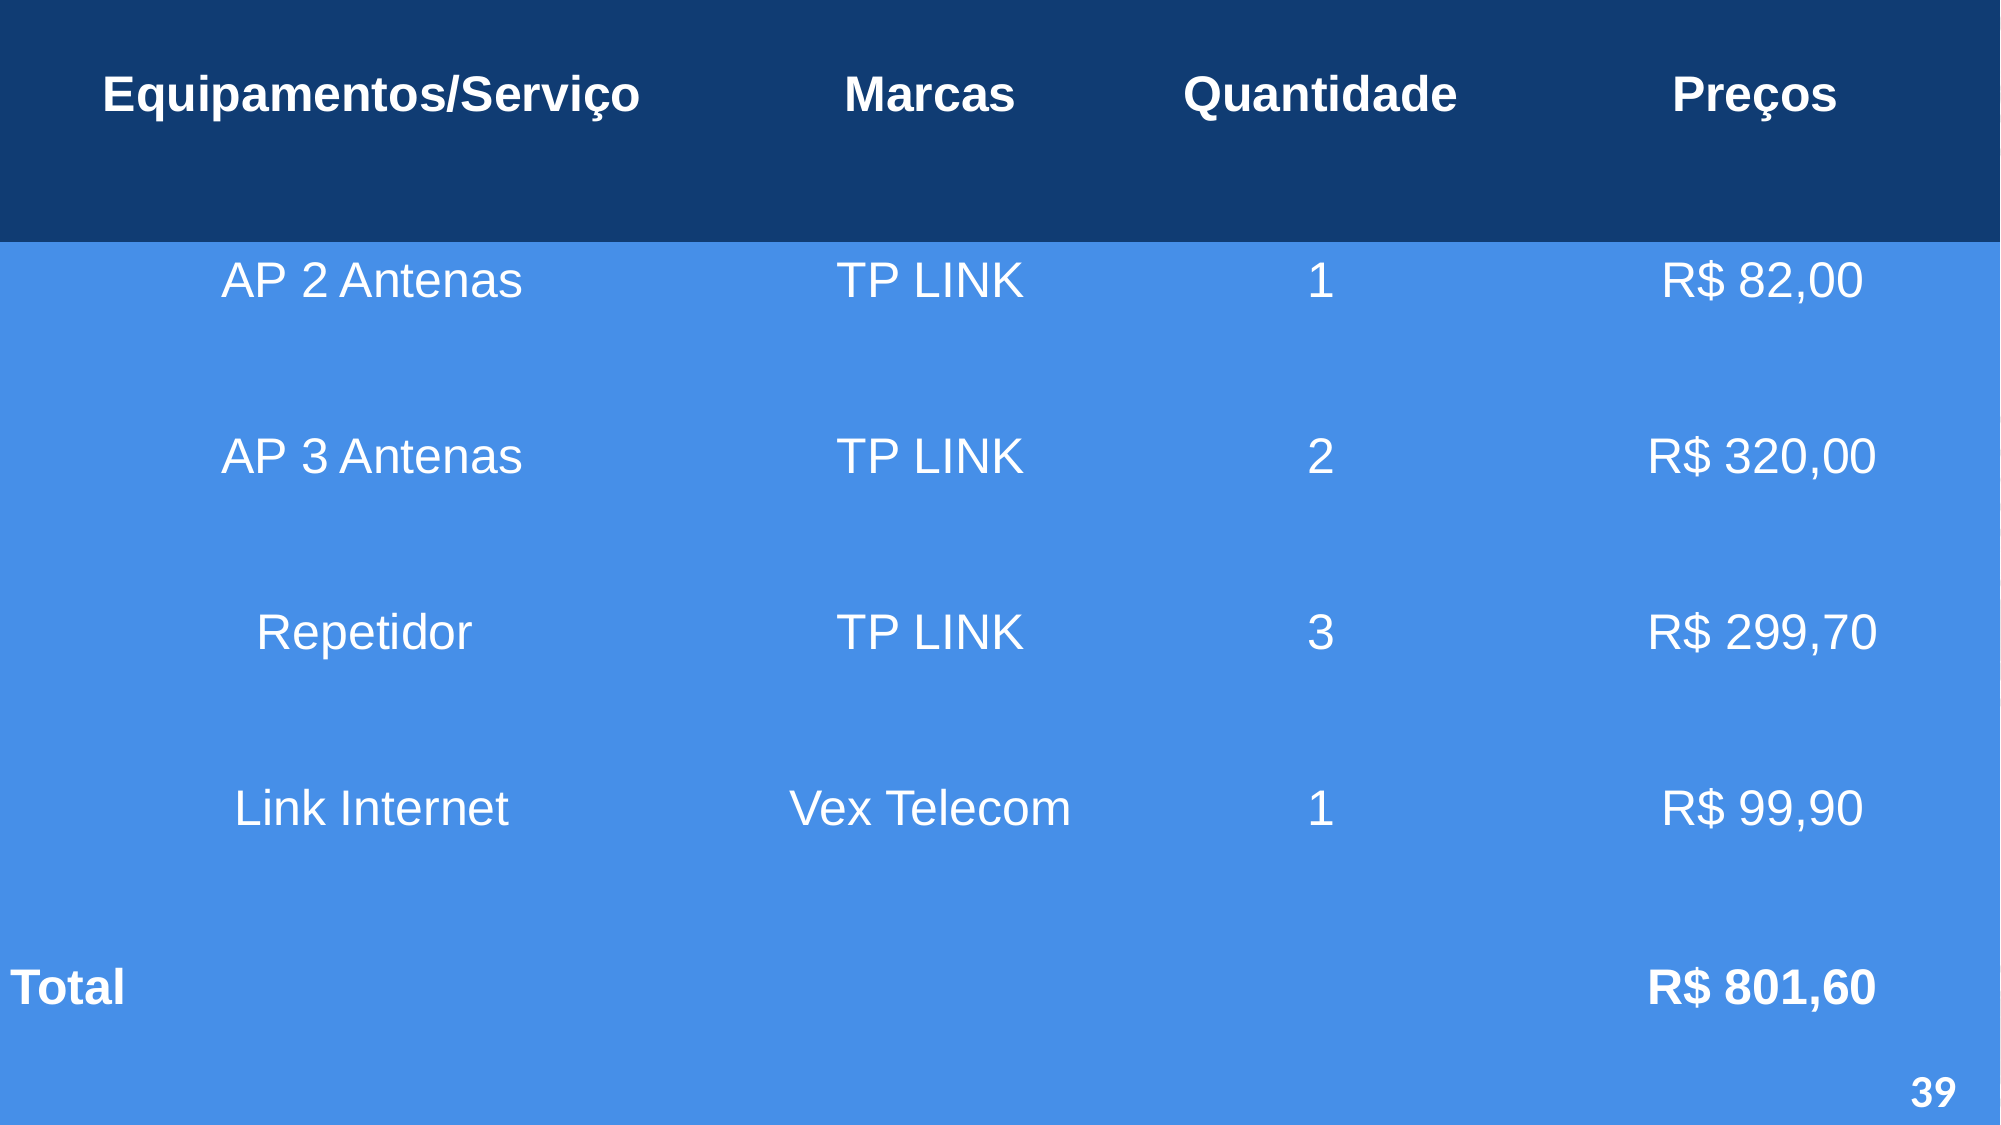

| Equipamentos/Serviço | Marcas | Quantidade | Preços |
| --- | --- | --- | --- |
| AP 2 Antenas | TP LINK | 1 | R$ 82,00 |
| AP 3 Antenas | TP LINK | 2 | R$ 320,00 |
| Repetidor | TP LINK | 3 | R$ 299,70 |
| Link Internet | Vex Telecom | 1 | R$ 99,90 |
| Total |  |  | R$ 801,60 |
39